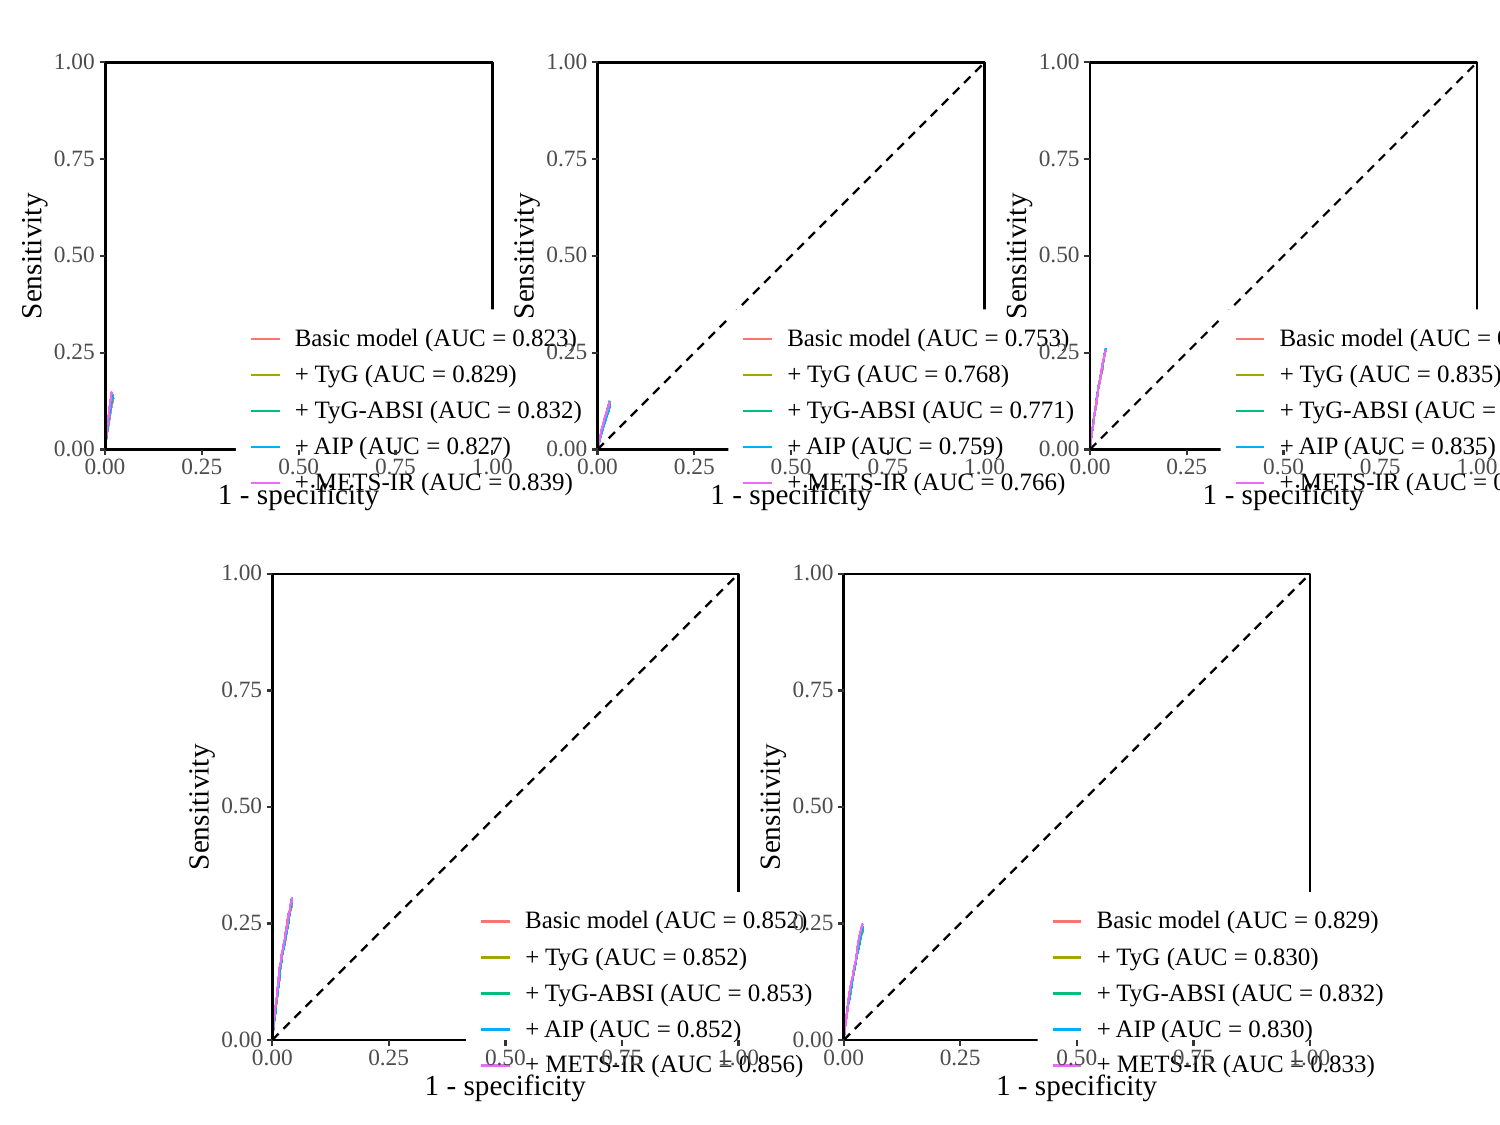

1.00
1.00
1.00

0.75
0.75
0.75

Sensitivity
Sensitivity
Sensitivity
0.50
0.50
0.50

Basic model (AUC = 0.823)
Basic model (AUC = 0.753)
Basic model (AUC = 0.834)

0.25
0.25
0.25

+ TyG (AUC = 0.829)
+ TyG (AUC = 0.768)
+ TyG (AUC = 0.835)

+ TyG-ABSI (AUC = 0.832)
+ TyG-ABSI (AUC = 0.771)
+ TyG-ABSI (AUC = 0.836)

+ AIP (AUC = 0.827)
+ AIP (AUC = 0.759)
+ AIP (AUC = 0.835)
0.00
0.00
0.00

0.00
0.25
0.50
0.75
1.00
0.00
0.25
0.50
0.75
1.00
0.00
0.25
0.50
0.75
1.00

+ METS-IR (AUC = 0.839)
+ METS-IR (AUC = 0.766)
+ METS-IR (AUC = 0.837)

1 - specificity
1 - specificity
1 - specificity

1.00
1.00

0.75
0.75

Sensitivity
Sensitivity
0.50
0.50

Basic model (AUC = 0.852)
Basic model (AUC = 0.829)
0.25
0.25

+ TyG (AUC = 0.852)
+ TyG (AUC = 0.830)

+ TyG-ABSI (AUC = 0.853)
+ TyG-ABSI (AUC = 0.832)

+ AIP (AUC = 0.852)
+ AIP (AUC = 0.830)

0.00
0.00

0.00
0.25
0.50
0.75
1.00
0.00
0.25
0.50
0.75
1.00
+ METS-IR (AUC = 0.856)
+ METS-IR (AUC = 0.833)

1 - specificity
1 - specificity